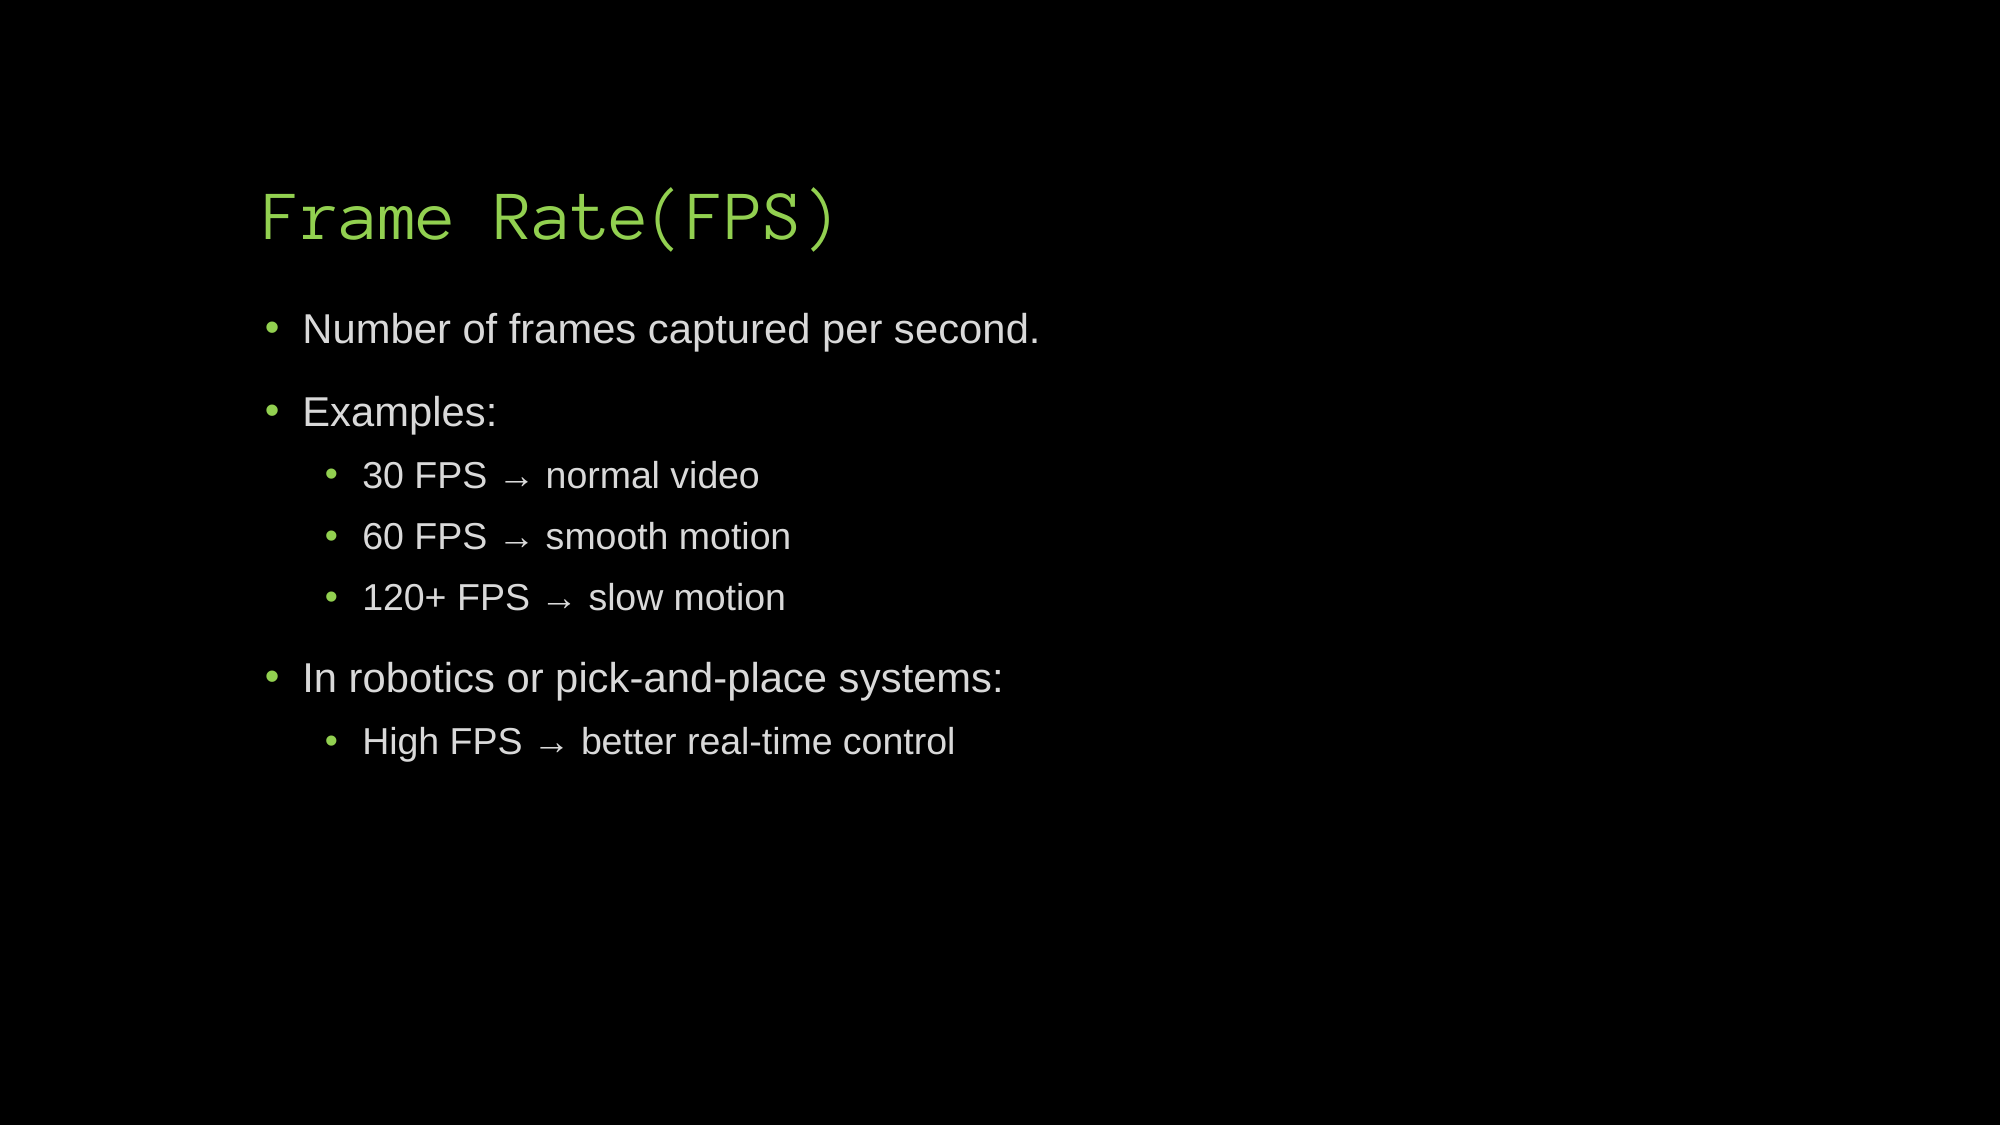

# Frame Rate(FPS)
Number of frames captured per second.
Examples:
30 FPS → normal video
60 FPS → smooth motion
120+ FPS → slow motion
In robotics or pick-and-place systems:
High FPS → better real-time control